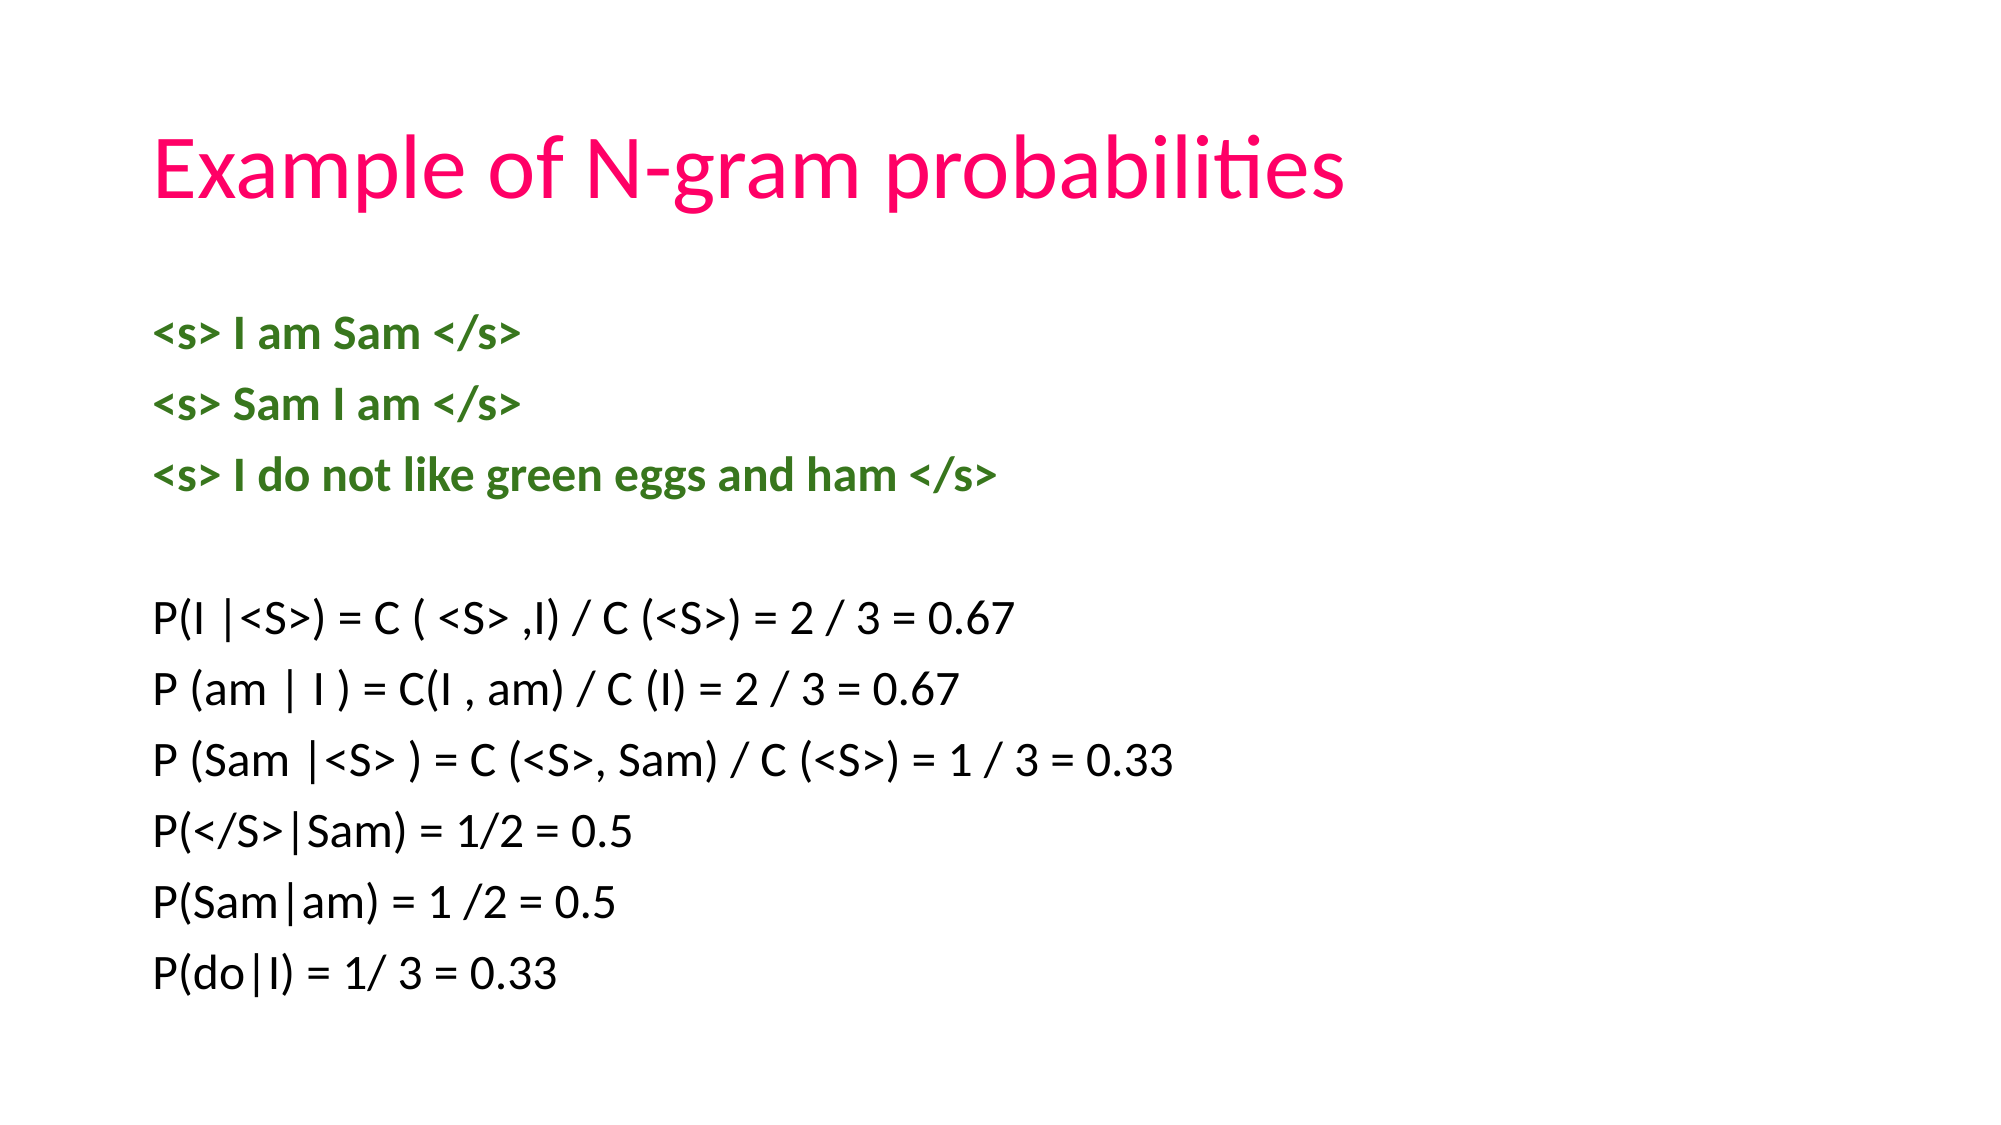

# Example of N-gram probabilities
<s> I am Sam </s>
<s> Sam I am </s>
<s> I do not like green eggs and ham </s>

P(I |<S>) = C ( <S> ,I) / C (<S>) = 2 / 3 = 0.67
P (am | I ) = C(I , am) / C (I) = 2 / 3 = 0.67
P (Sam |<S> ) = C (<S>, Sam) / C (<S>) = 1 / 3 = 0.33
P(</S>|Sam) = 1/2 = 0.5
P(Sam|am) = 1 /2 = 0.5
P(do|I) = 1/ 3 = 0.33